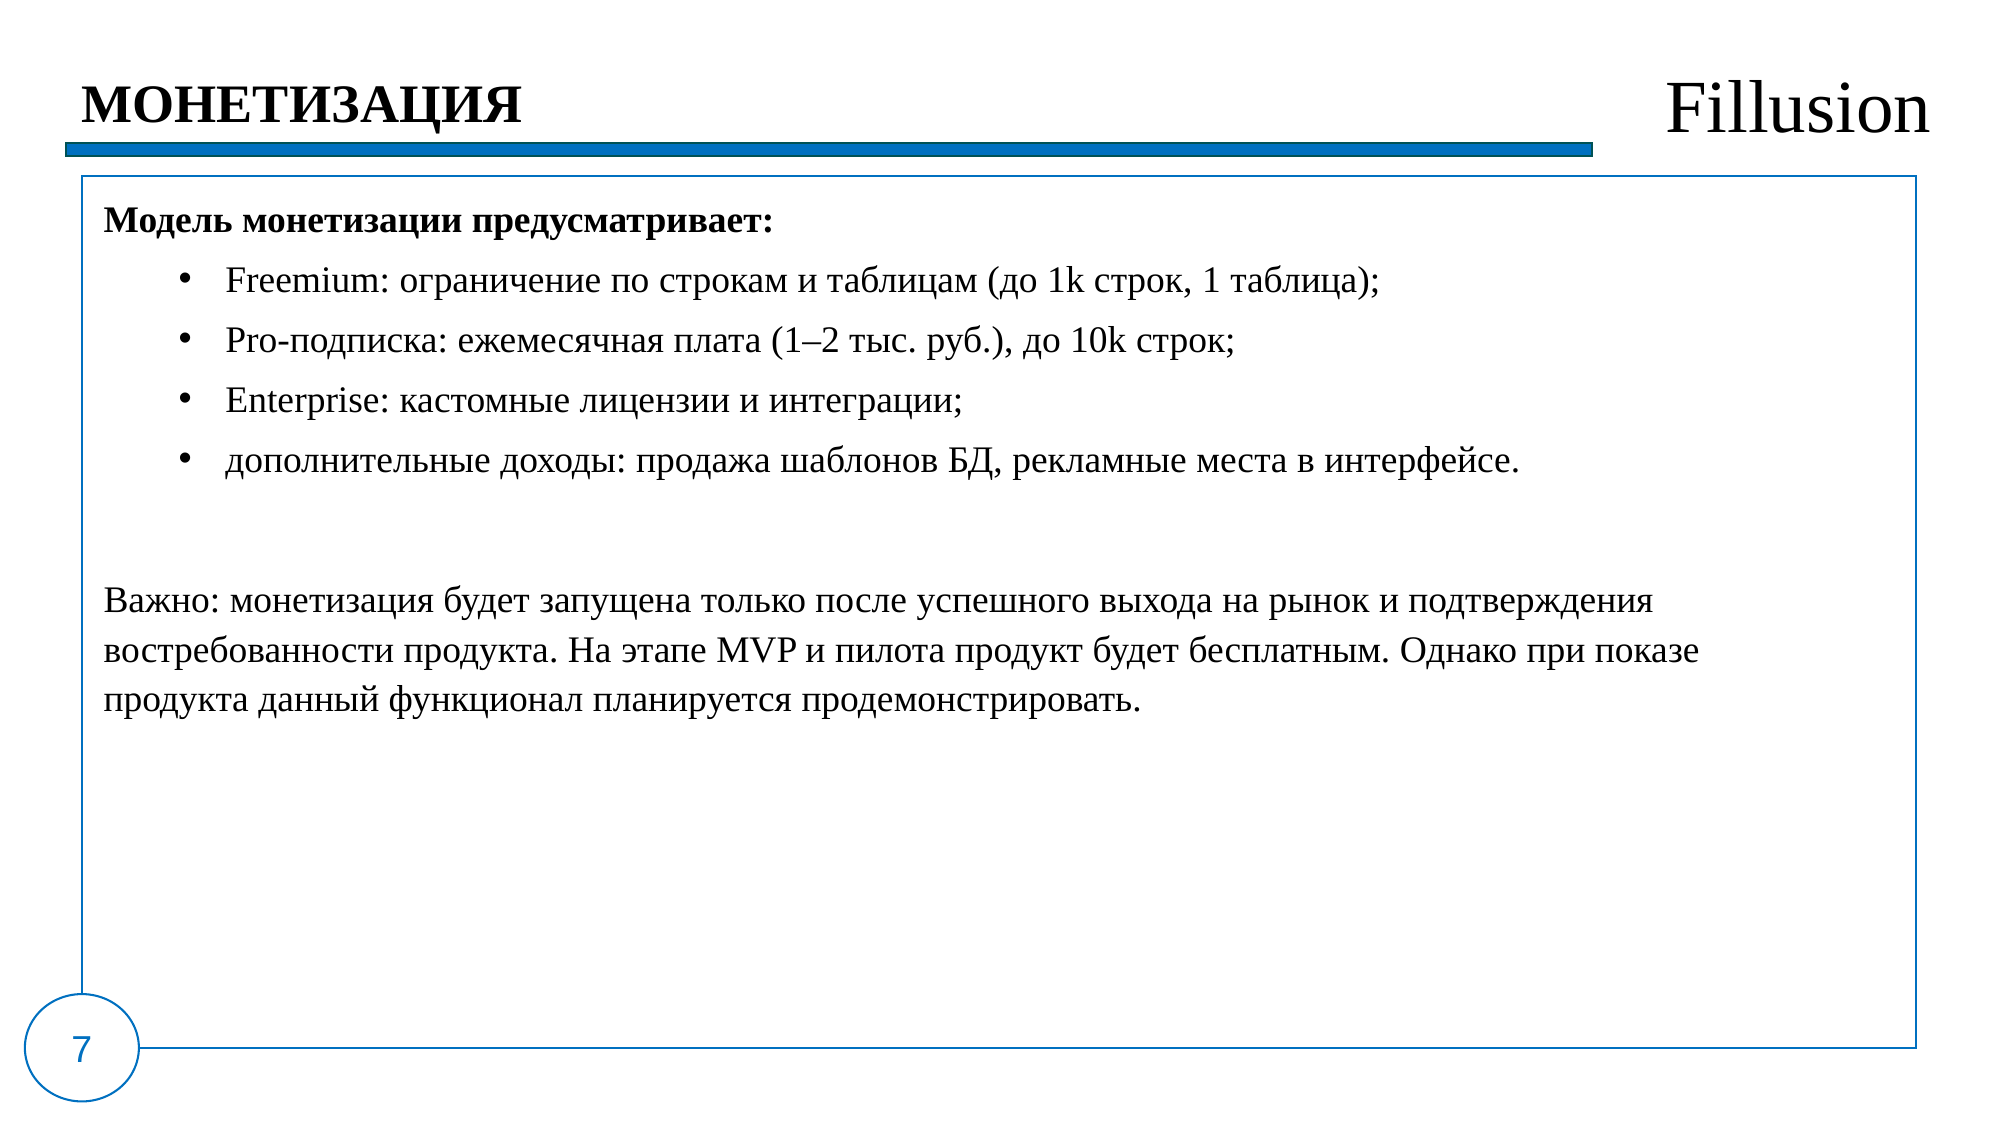

Fillusion​
МОНЕТИЗАЦИЯ

Модель монетизации предусматривает:
Freemium: ограничение по строкам и таблицам (до 1k строк, 1 таблица);
Pro-подписка: ежемесячная плата (1–2 тыс. руб.), до 10k строк;
Enterprise: кастомные лицензии и интеграции;
дополнительные доходы: продажа шаблонов БД, рекламные места в интерфейсе.

Важно: монетизация будет запущена только после успешного выхода на рынок и подтверждения востребованности продукта. На этапе MVP и пилота продукт будет бесплатным. Однако при показе продукта данный функционал планируется продемонстрировать.
7